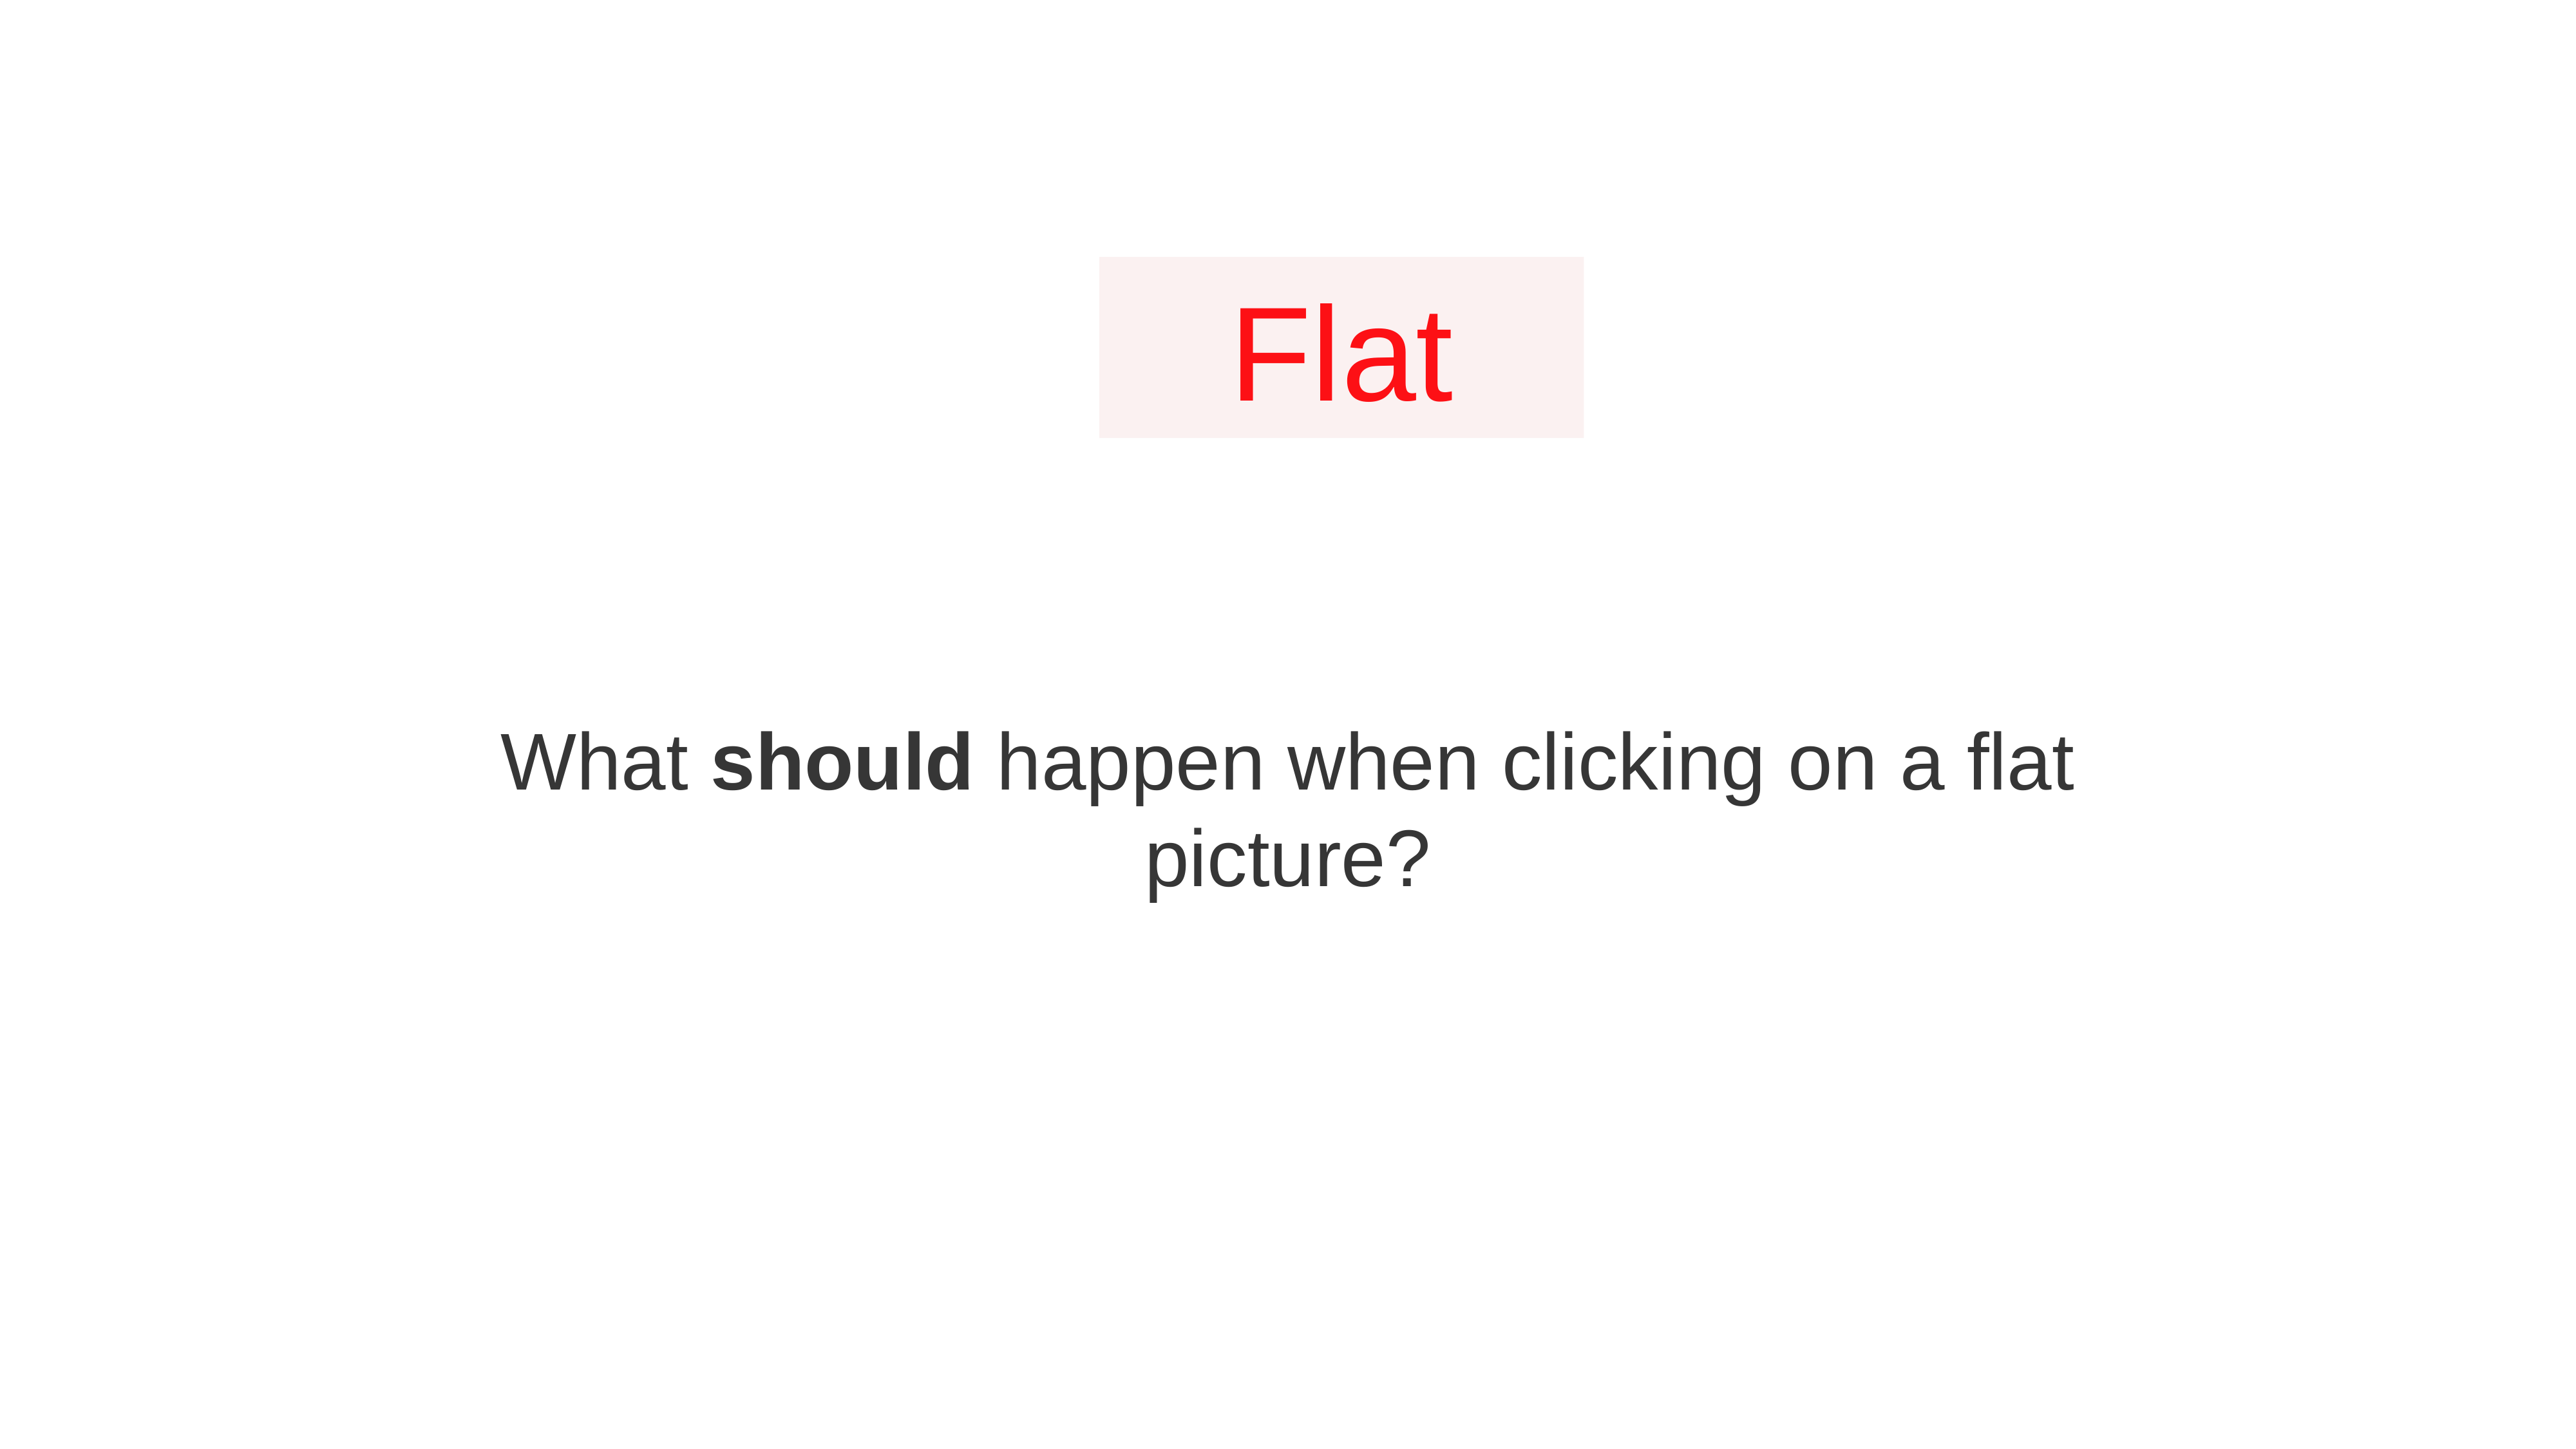

Flat
What should happen when clicking on a flat picture?